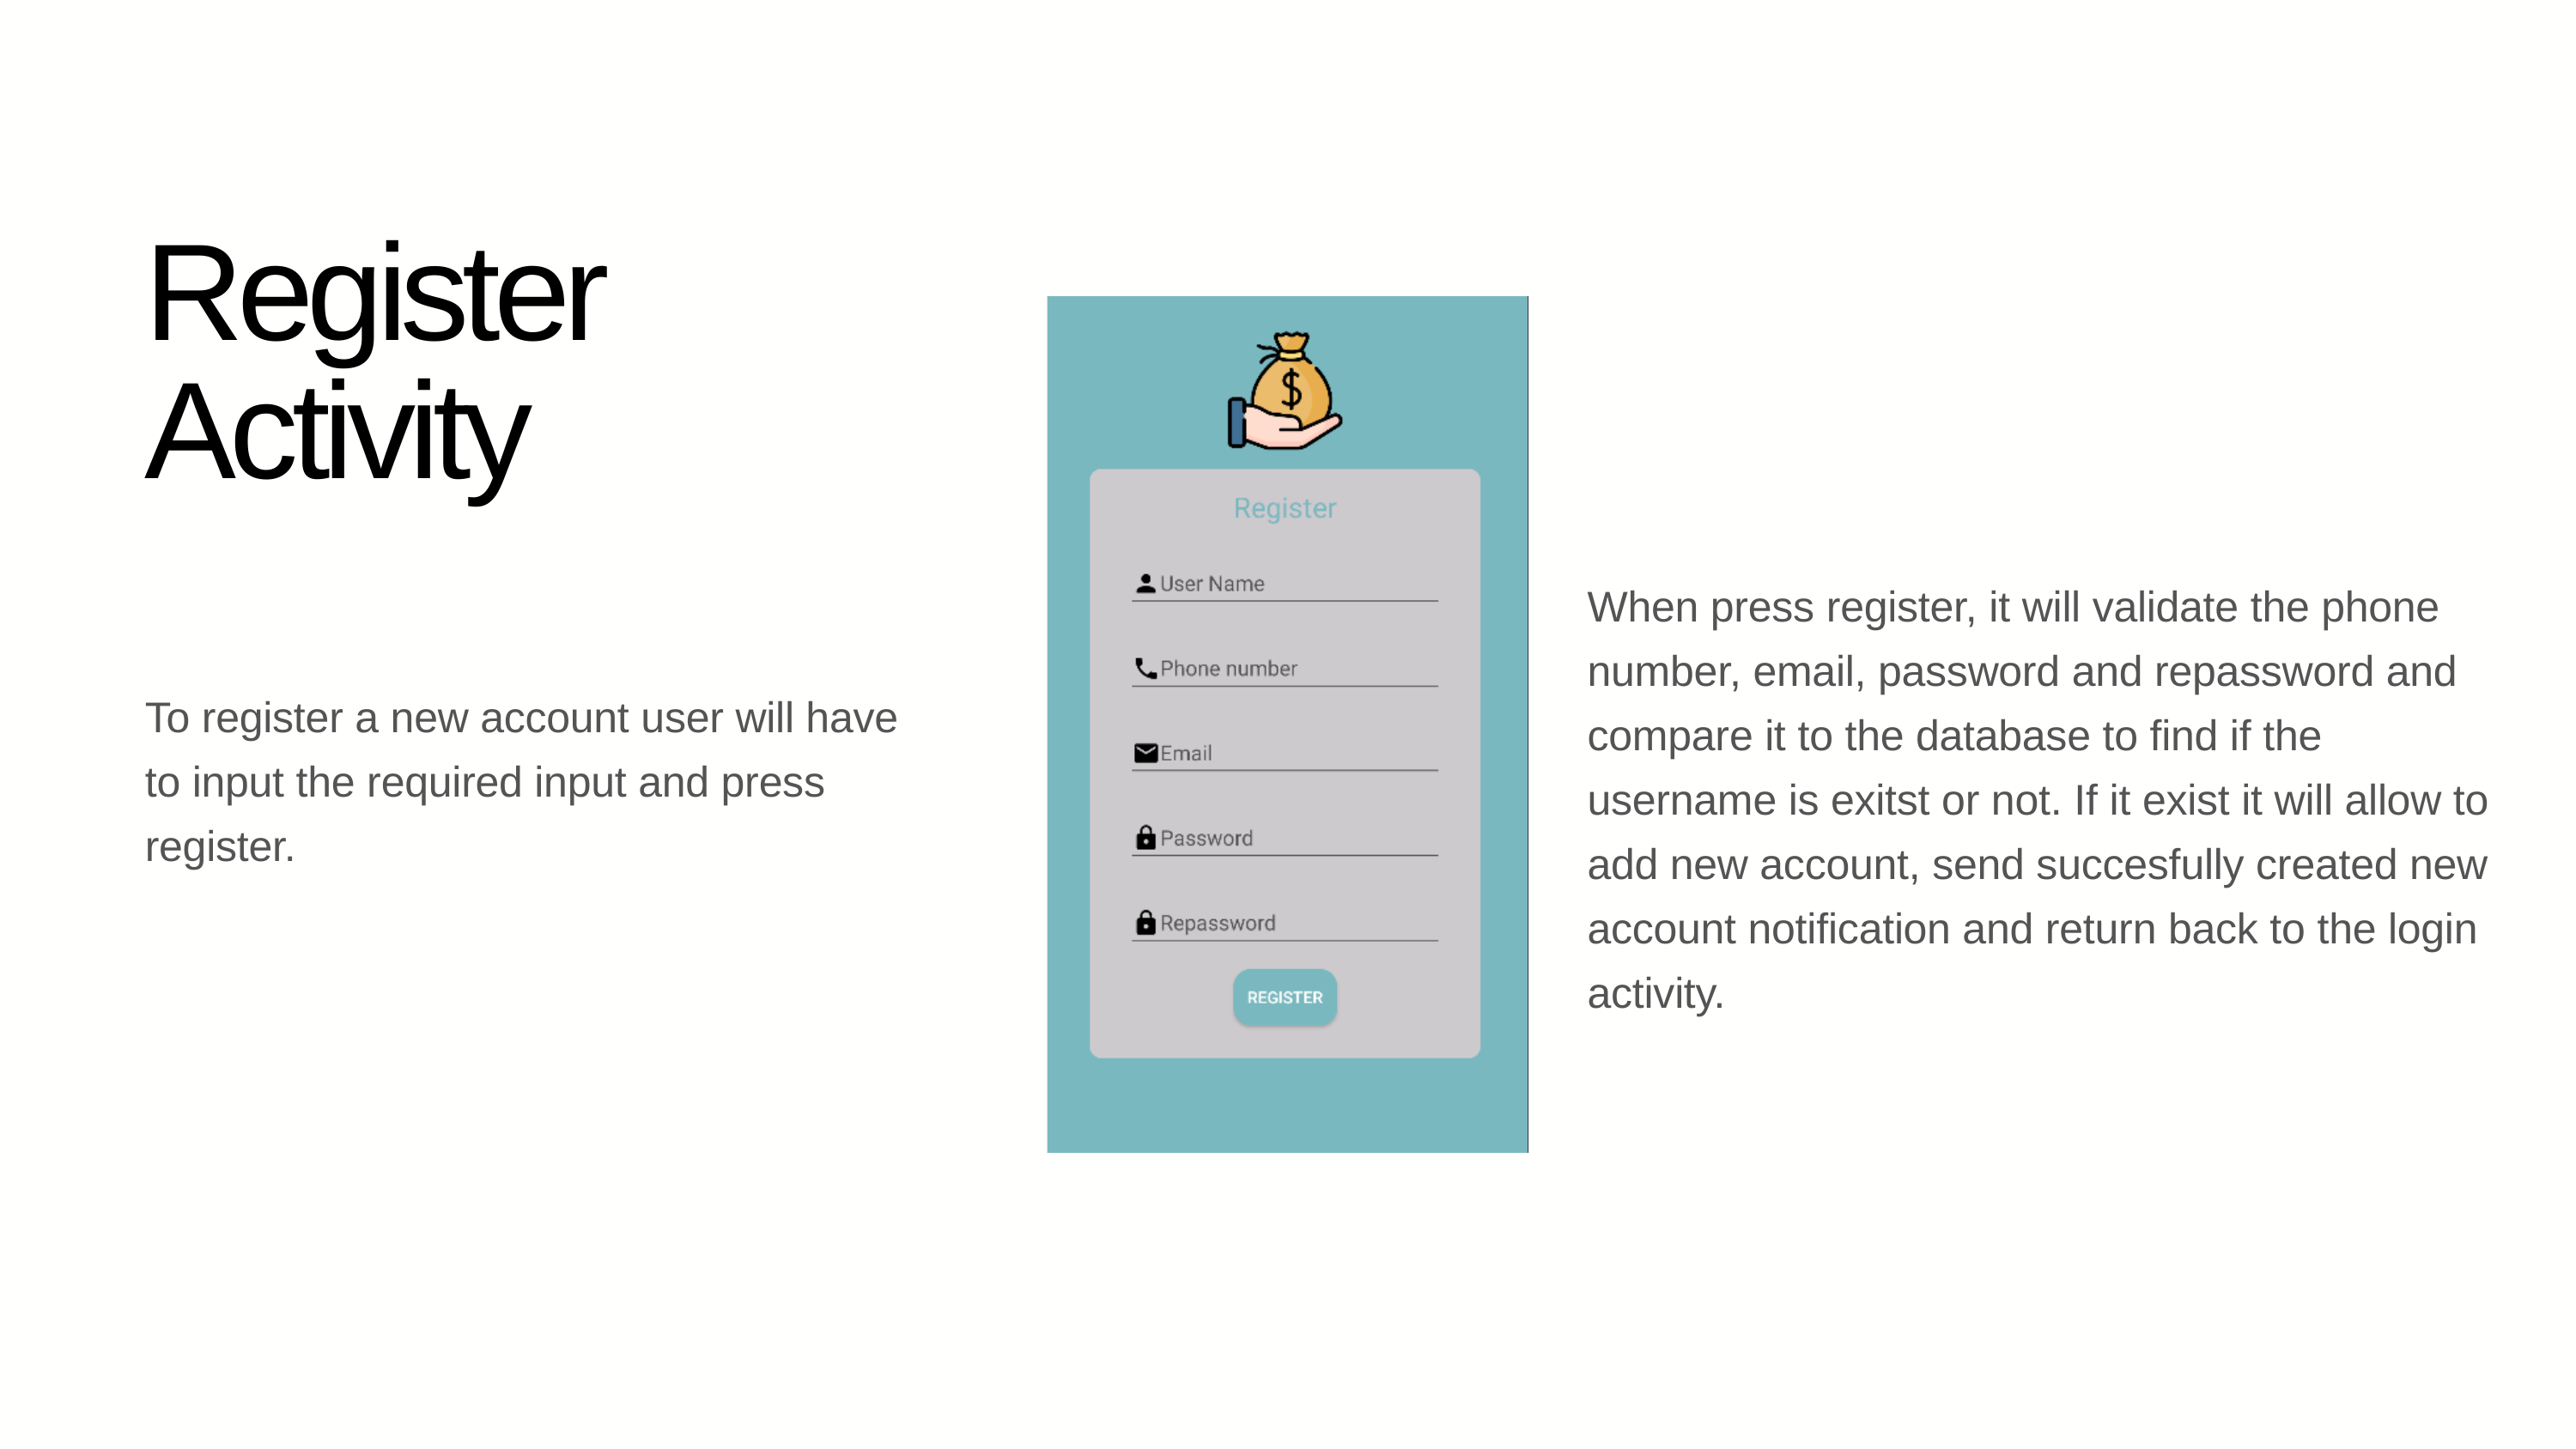

Register Activity

When press register, it will validate the phone number, email, password and repassword and compare it to the database to find if the username is exitst or not. If it exist it will allow to add new account, send succesfully created new account notification and return back to the login activity.

To register a new account user will have to input the required input and press register.